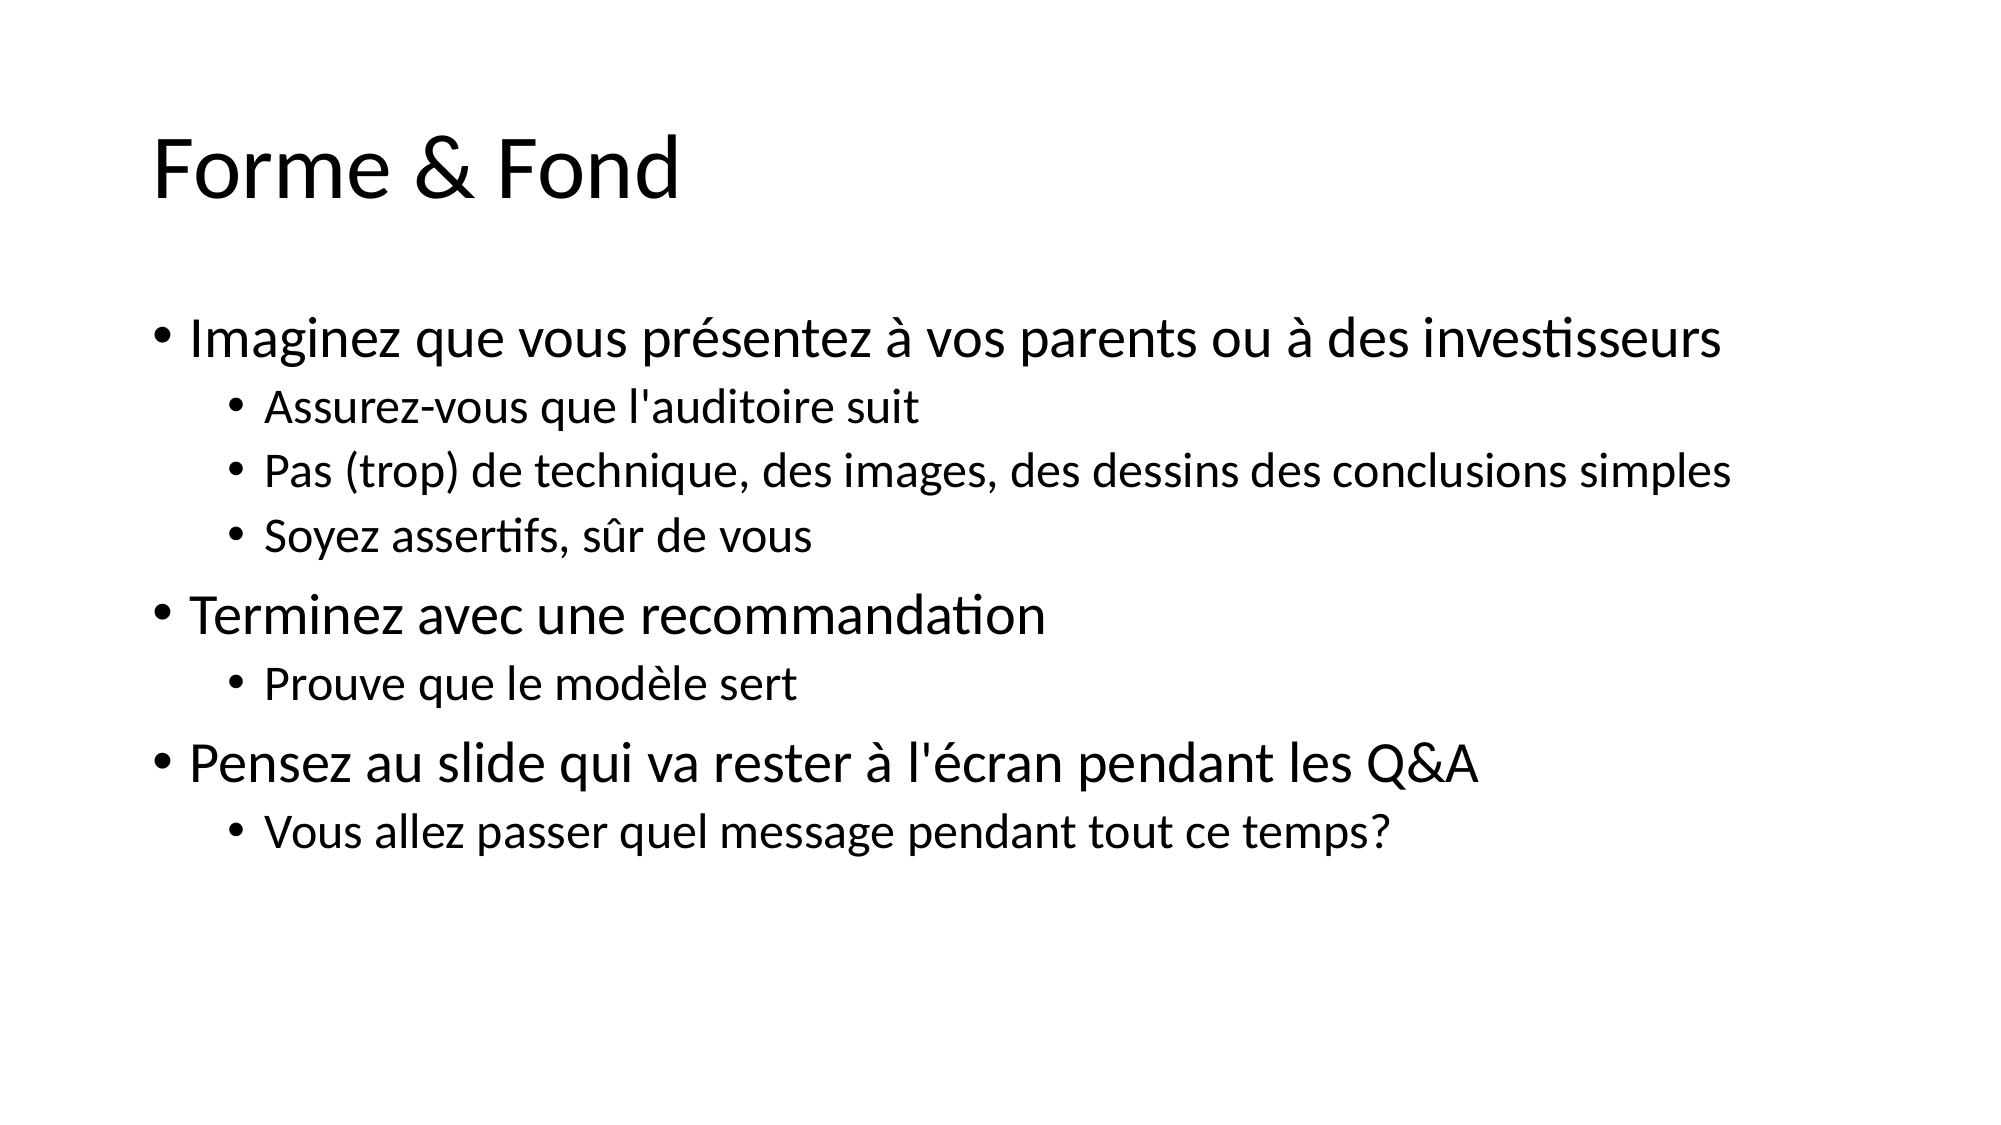

# Forme & Fond
Imaginez que vous présentez à vos parents ou à des investisseurs
Assurez-vous que l'auditoire suit
Pas (trop) de technique, des images, des dessins des conclusions simples
Soyez assertifs, sûr de vous
Terminez avec une recommandation
Prouve que le modèle sert
Pensez au slide qui va rester à l'écran pendant les Q&A
Vous allez passer quel message pendant tout ce temps?